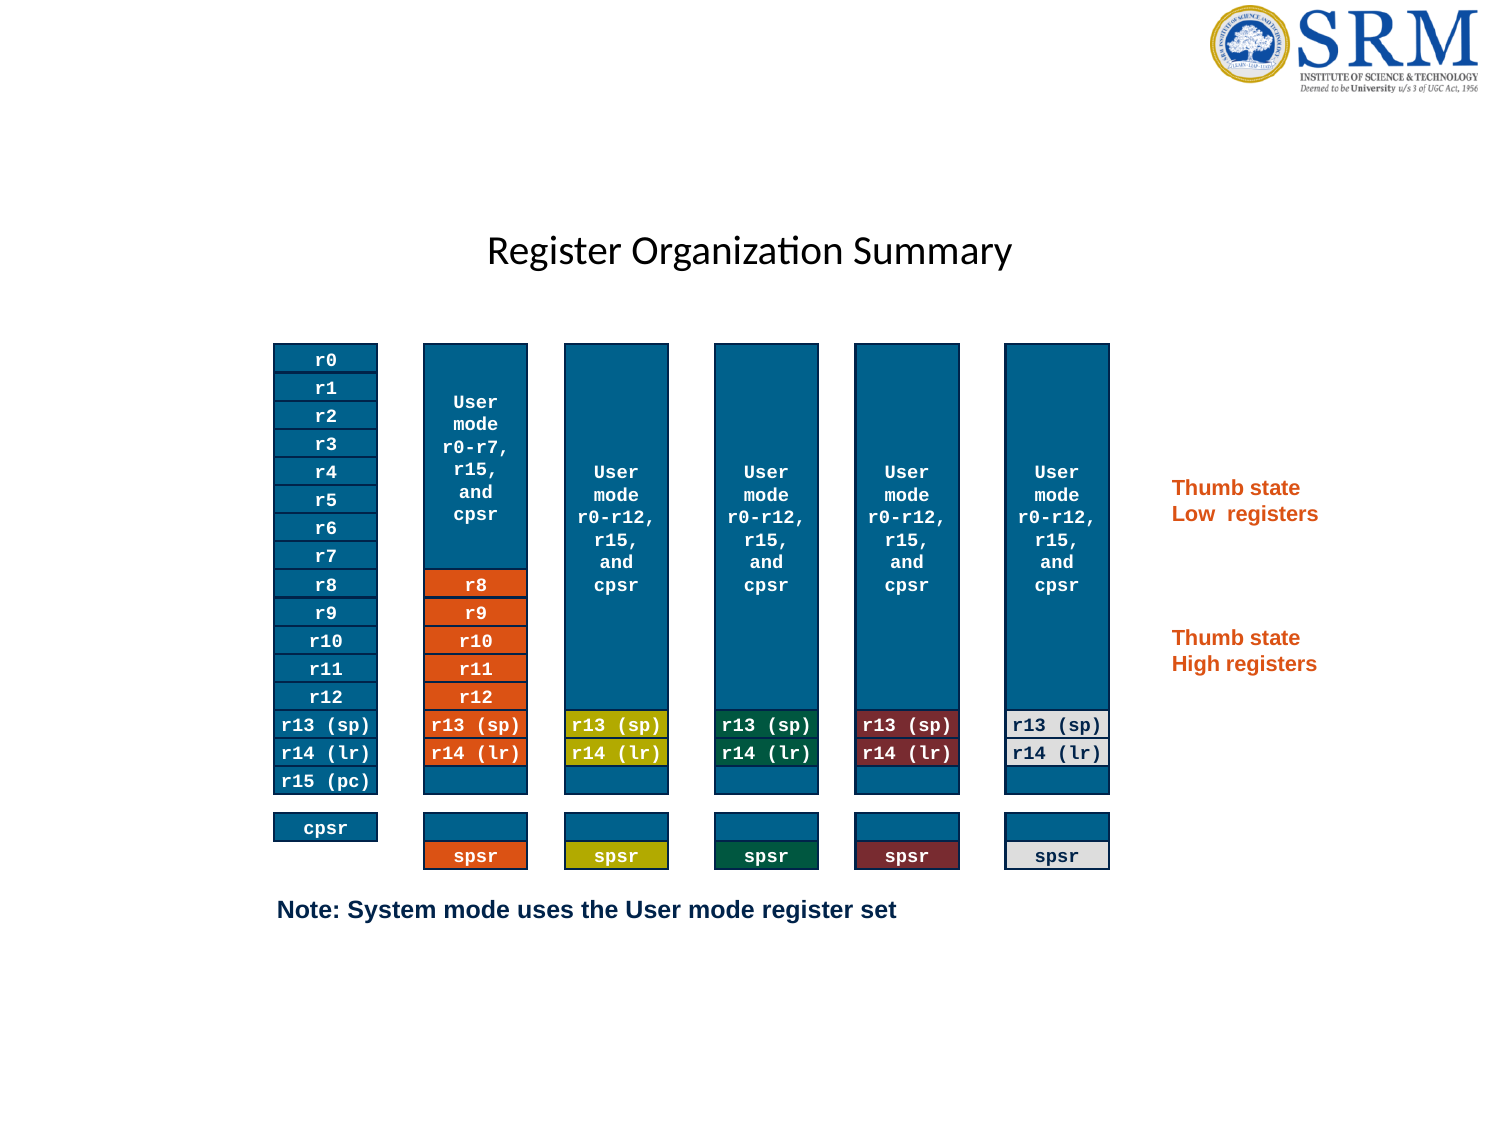

# Register Organization Summary
r0
r1
r2
r3
r4
r5
r6
r7
r8
r9
r10
r11
r12
r13 (sp)
r14 (lr)
r15 (pc)
cpsr
User
mode
r0-r7,
r15,
and
cpsr
User
mode
r0-r12,
r15,
and
cpsr
User
mode
r0-r12,
r15,
and
cpsr
User
mode
r0-r12,
r15,
and
cpsr
User
mode
r0-r12,
r15,
and
cpsr
Thumb state
Low  registers
r8
r9
Thumb state
High registers
r10
r11
r12
r13 (sp)
r13 (sp)
r13 (sp)
r13 (sp)
r13 (sp)
r14 (lr)
r14 (lr)
r14 (lr)
r14 (lr)
r14 (lr)

spsr
spsr
spsr
spsr
spsr
Note: System mode uses the User mode register set